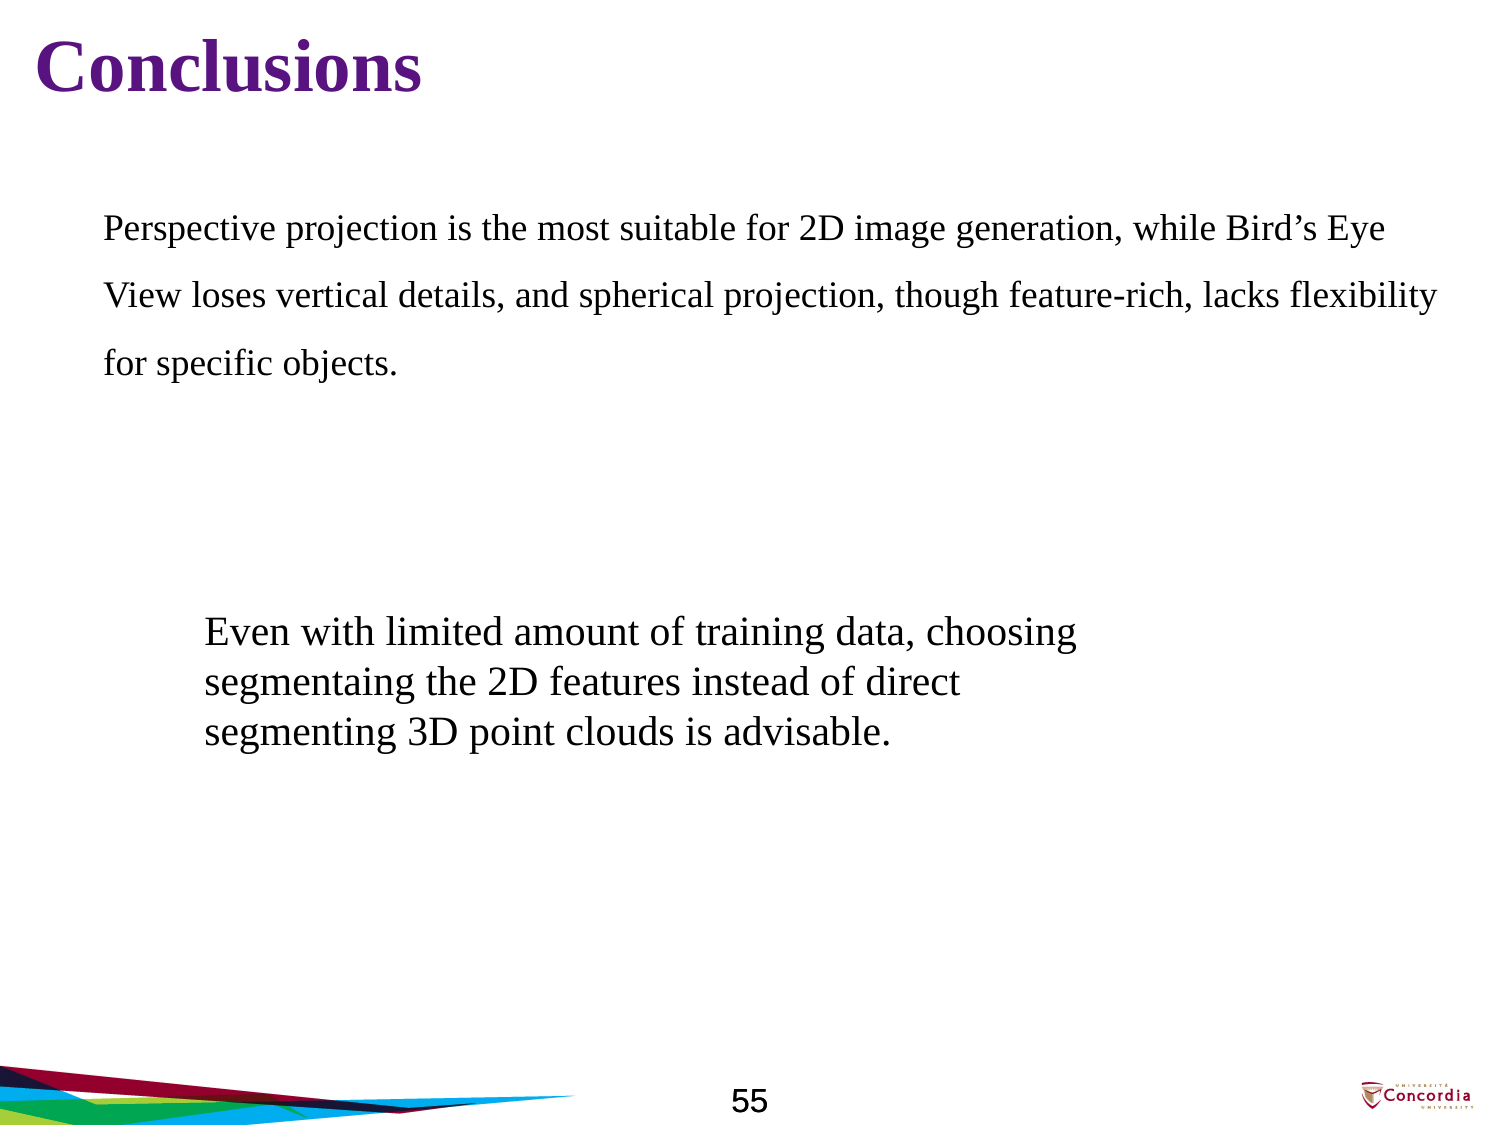

Conclusions
Perspective projection is the most suitable for 2D image generation, while Bird’s Eye View loses vertical details, and spherical projection, though feature-rich, lacks flexibility for specific objects.
# Even with limited amount of training data, choosing segmentaing the 2D features instead of direct segmenting 3D point clouds is advisable.